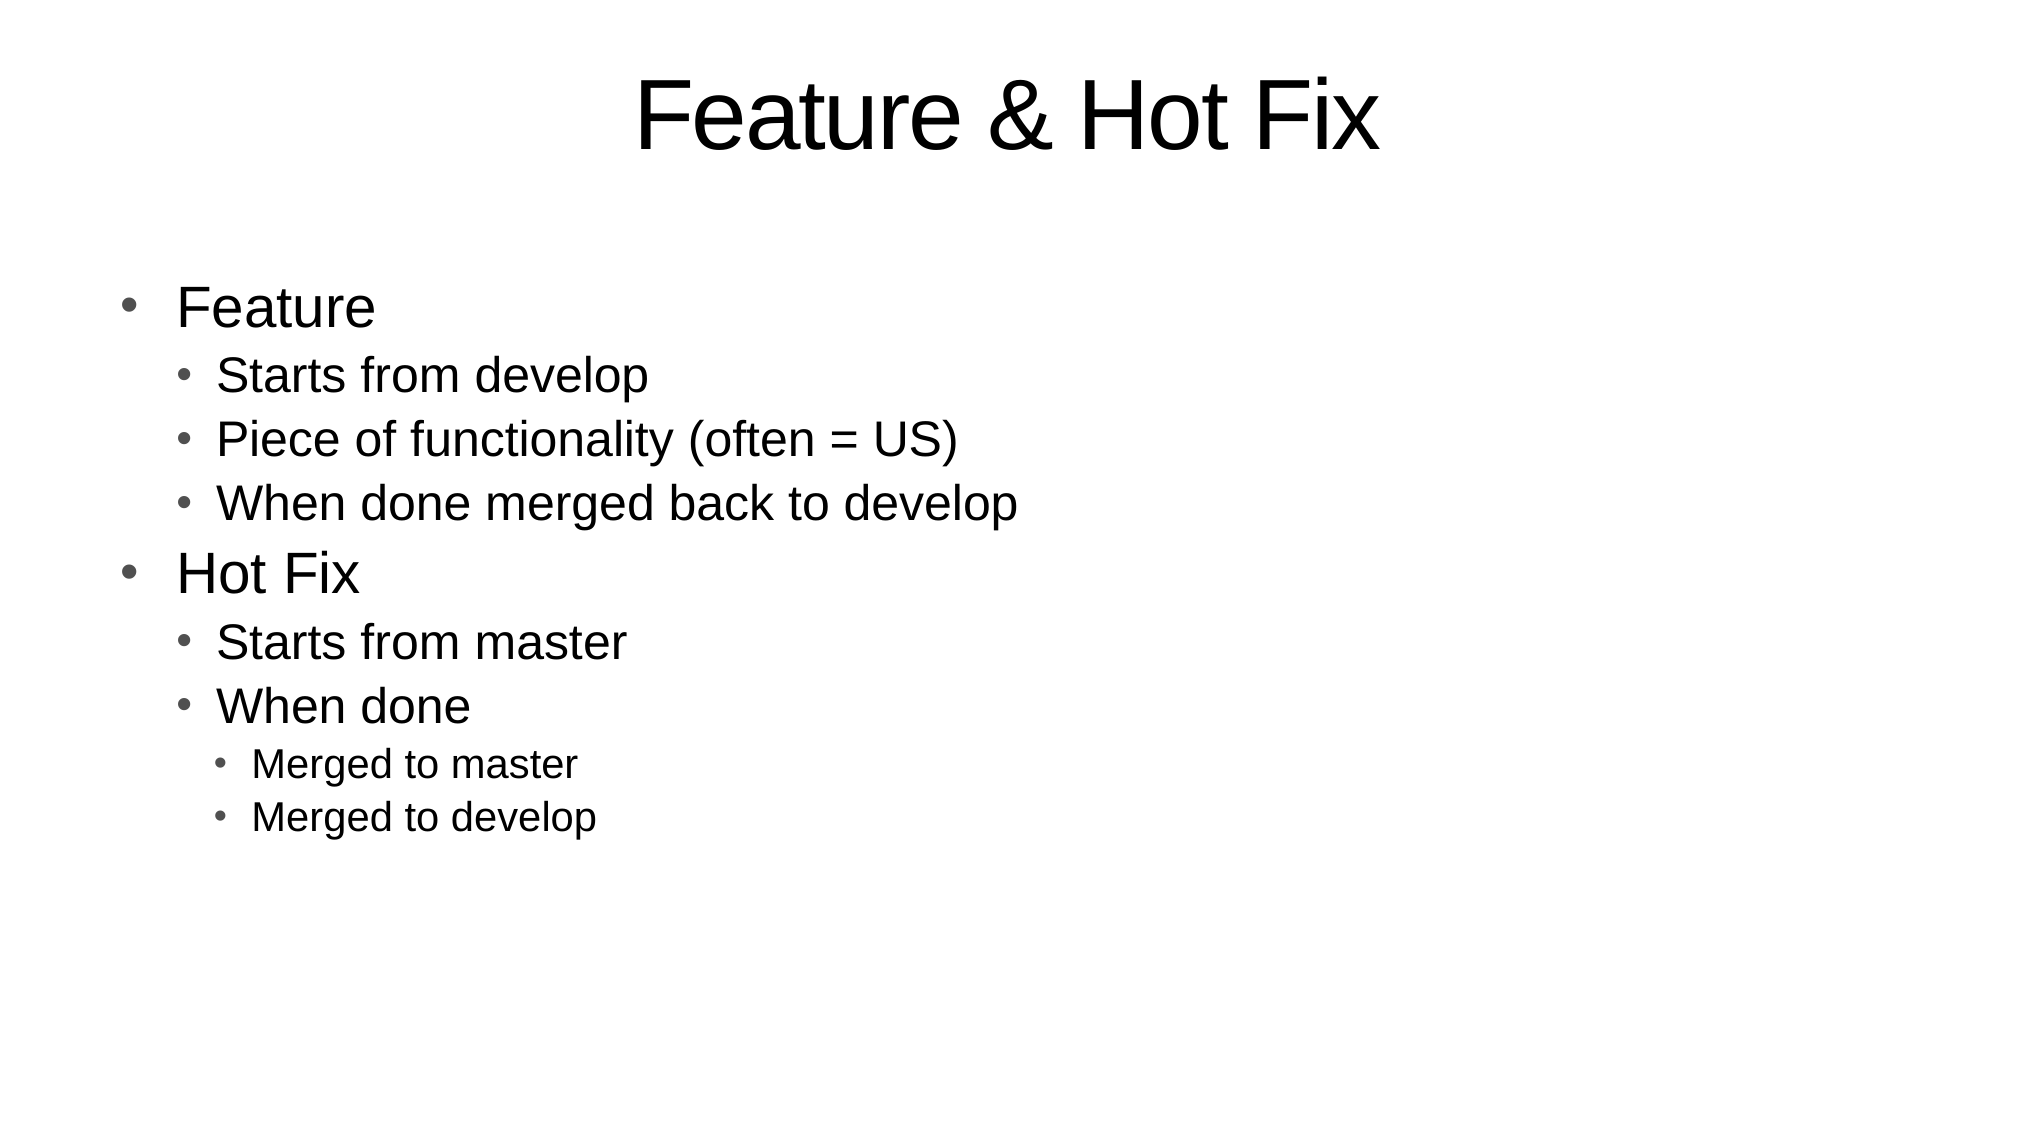

# Feature & Hot Fix
Feature
Starts from develop
Piece of functionality (often = US)
When done merged back to develop
Hot Fix
Starts from master
When done
Merged to master
Merged to develop